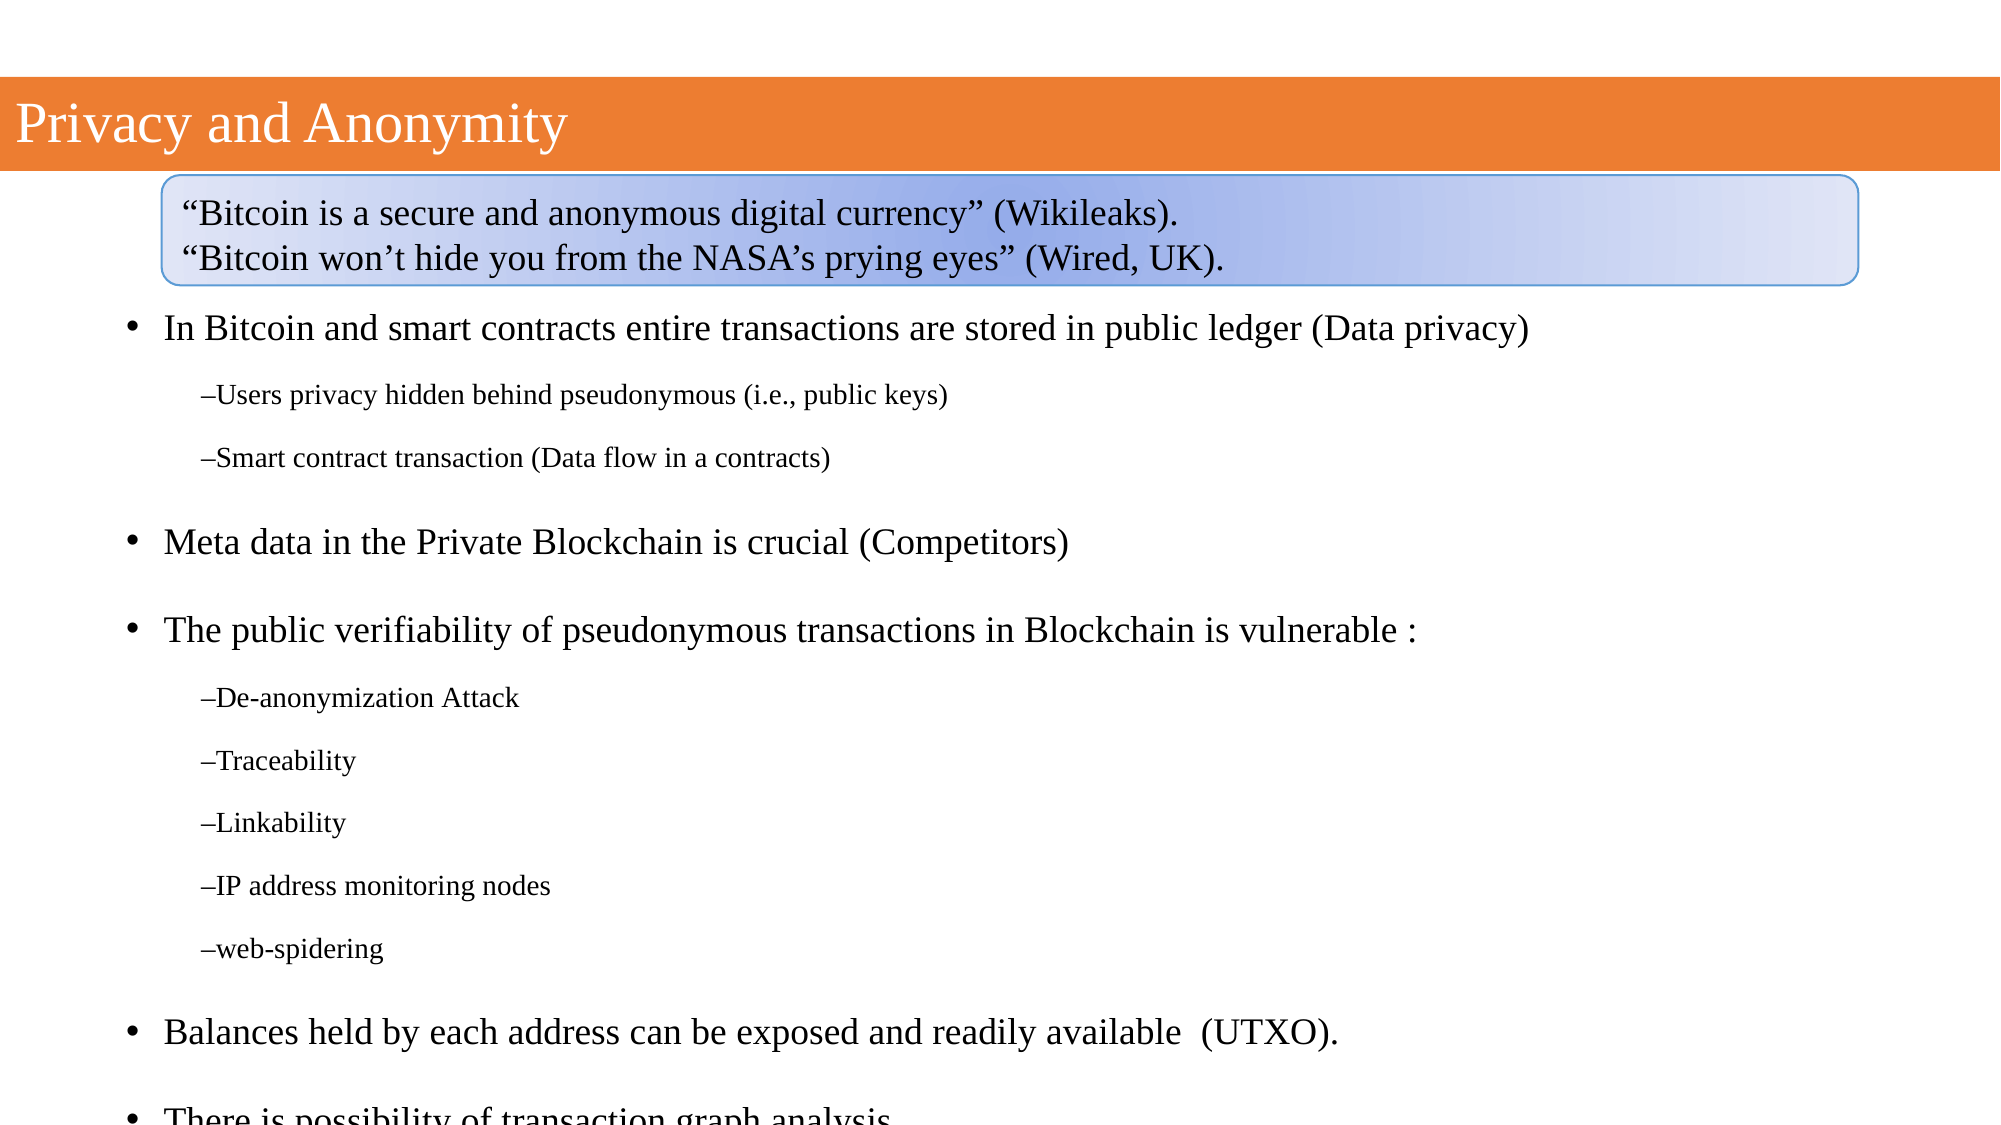

# Privacy and Anonymity

In Bitcoin and smart contracts entire transactions are stored in public ledger (Data privacy)
–Users privacy hidden behind pseudonymous (i.e., public keys)
–Smart contract transaction (Data flow in a contracts)
Meta data in the Private Blockchain is crucial (Competitors)
The public verifiability of pseudonymous transactions in Blockchain is vulnerable :
–De-anonymization Attack
–Traceability
–Linkability
–IP address monitoring nodes
–web-spidering
Balances held by each address can be exposed and readily available  (UTXO).
There is possibility of transaction graph analysis

“Bitcoin is a secure and anonymous digital currency” (Wikileaks).
“Bitcoin won’t hide you from the NASA’s prying eyes” (Wired, UK).